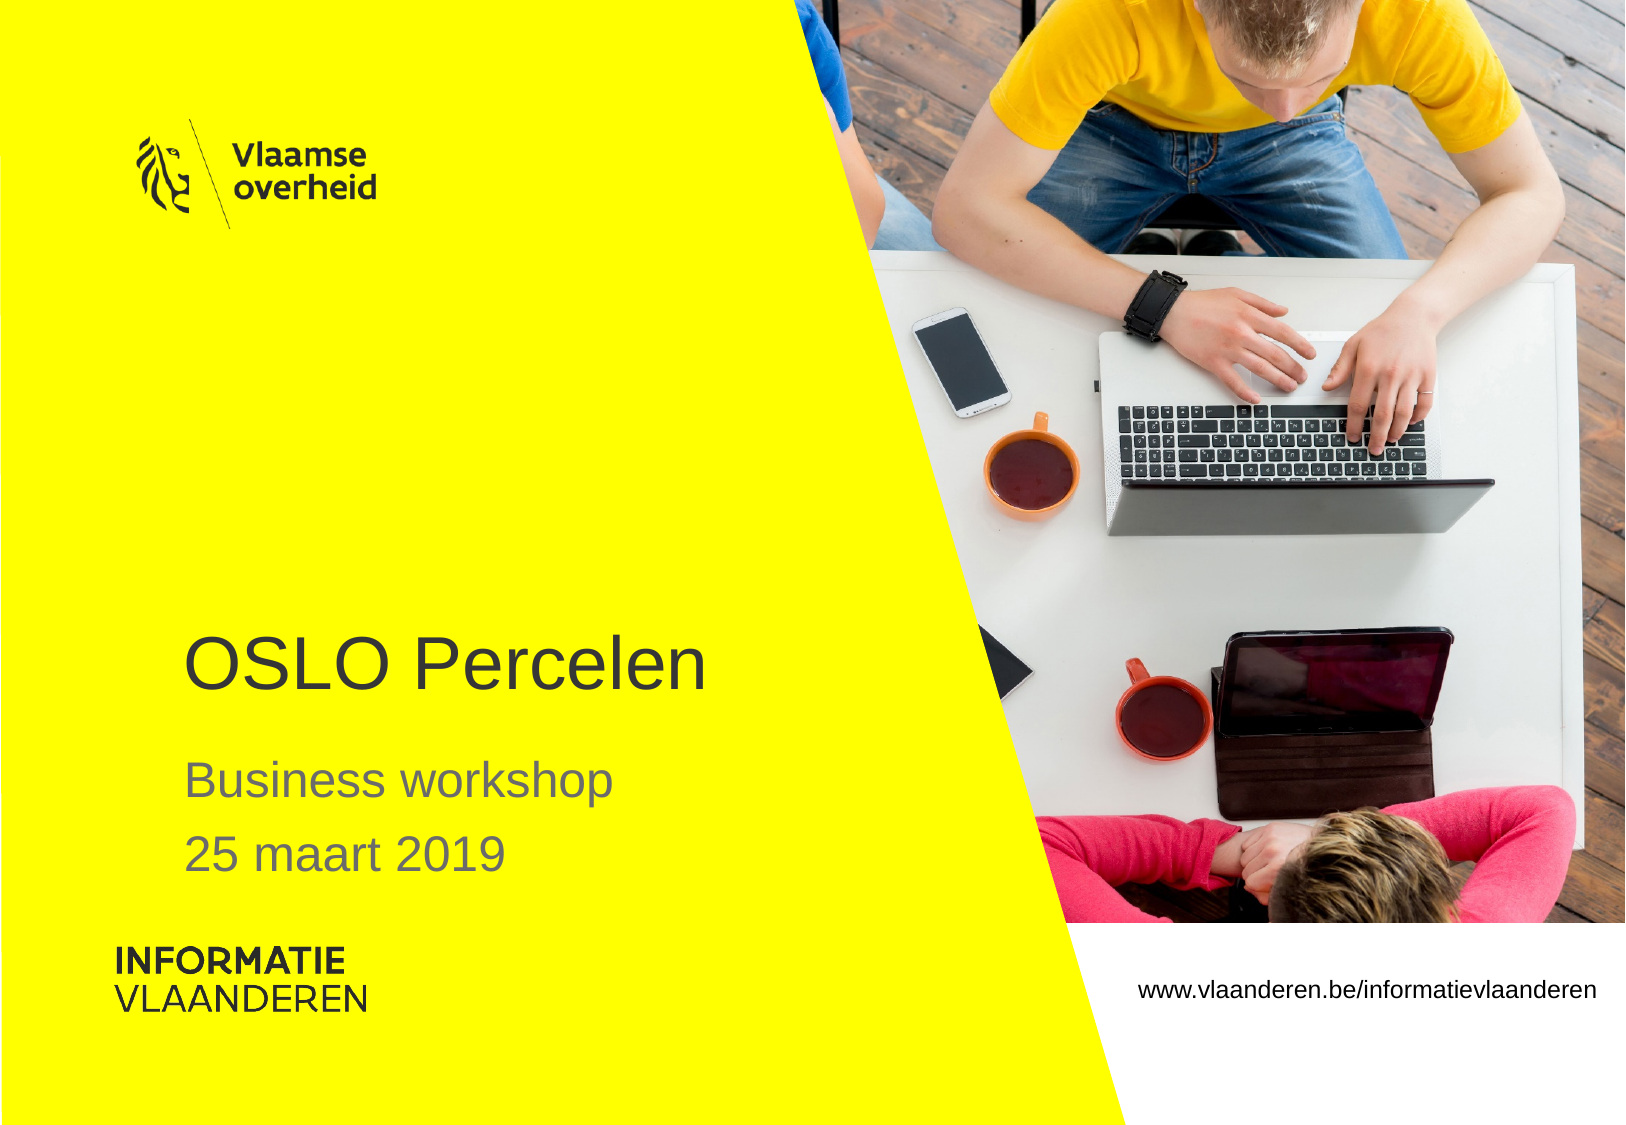

# OSLO Percelen
Business workshop
25 maart 2019